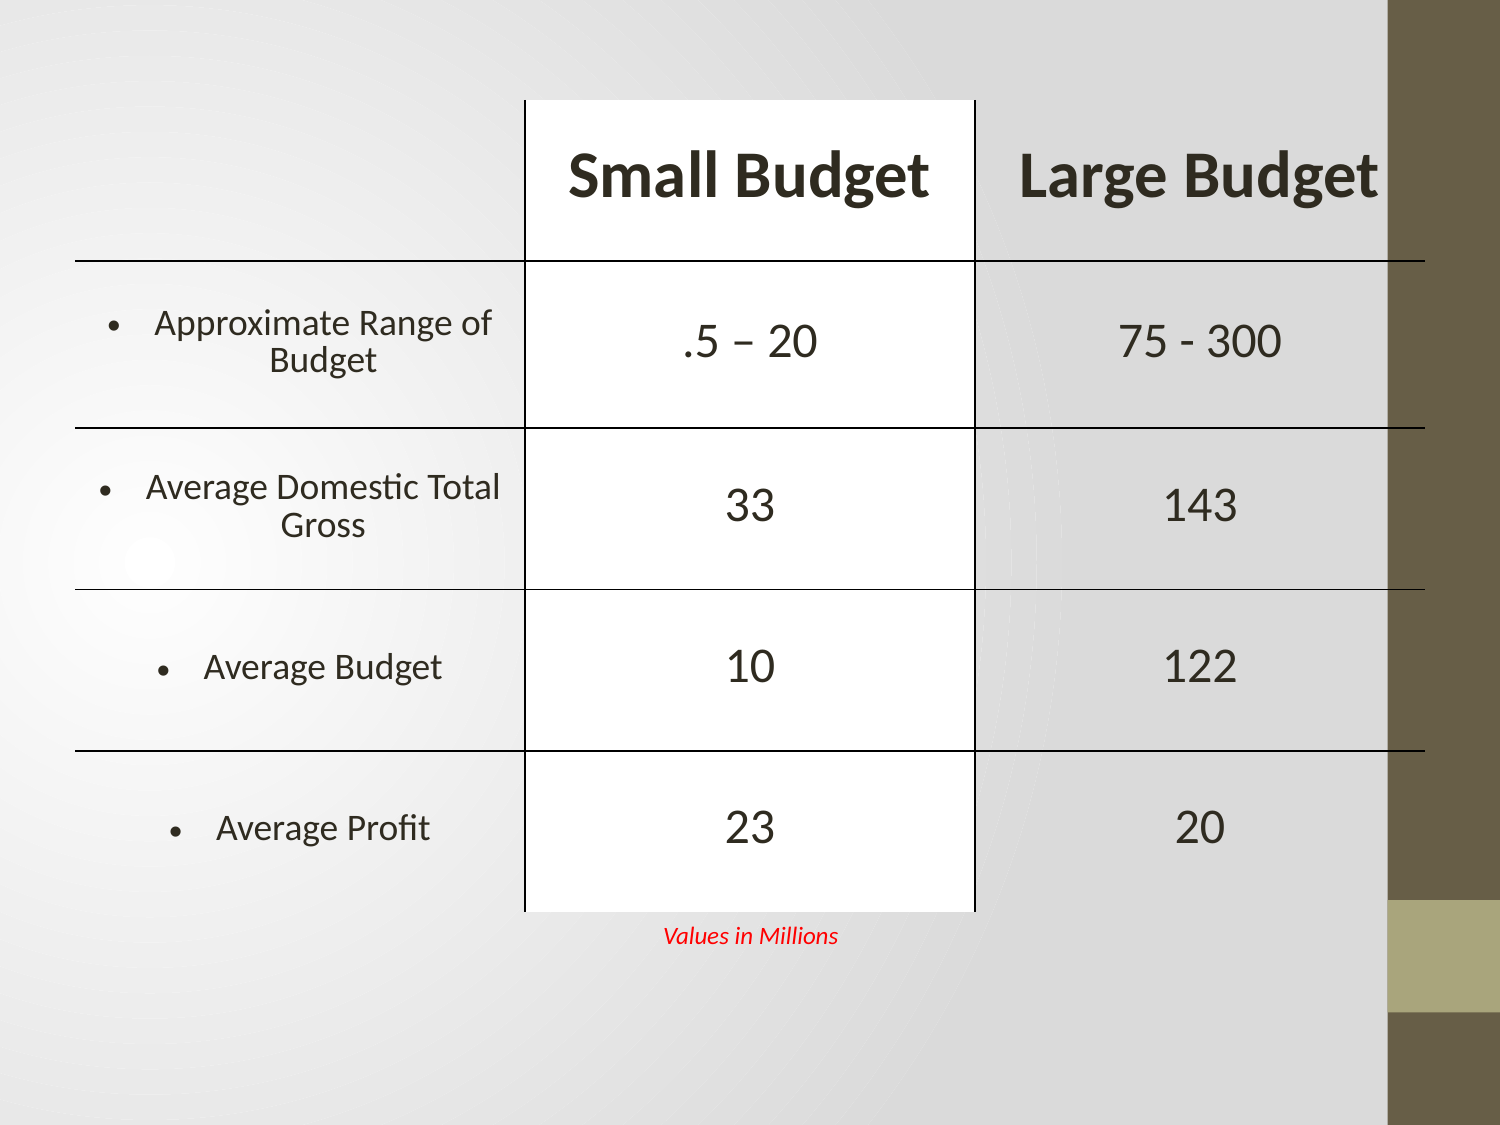

|  | Small Budget | Large Budget |
| --- | --- | --- |
| Approximate Range of Budget | .5 – 20 | 75 - 300 |
| Average Domestic Total Gross | 33 | 143 |
| Average Budget | 10 | 122 |
| Average Profit | 23 | 20 |
Values in Millions